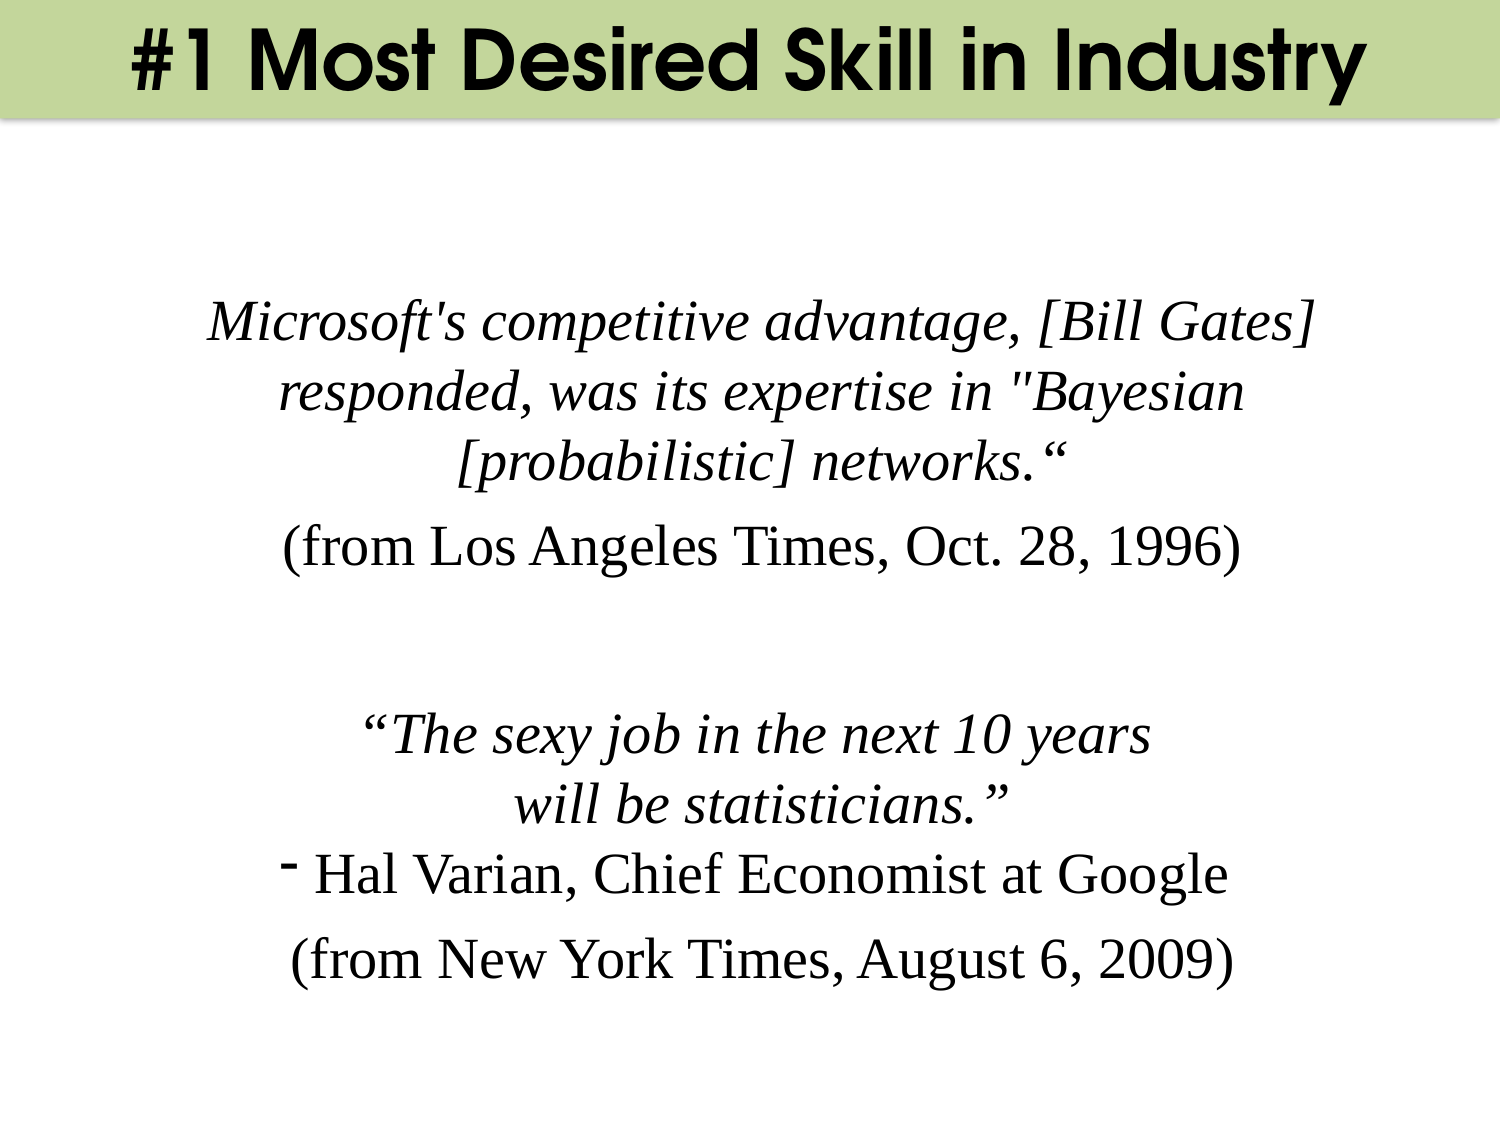

#1 Most Desired Skill in Industry
#
Microsoft's competitive advantage, [Bill Gates] responded, was its expertise in "Bayesian [probabilistic] networks.“

(from Los Angeles Times, Oct. 28, 1996)
“The sexy job in the next 10 years
will be statisticians.”
Hal Varian, Chief Economist at Google

(from New York Times, August 6, 2009)